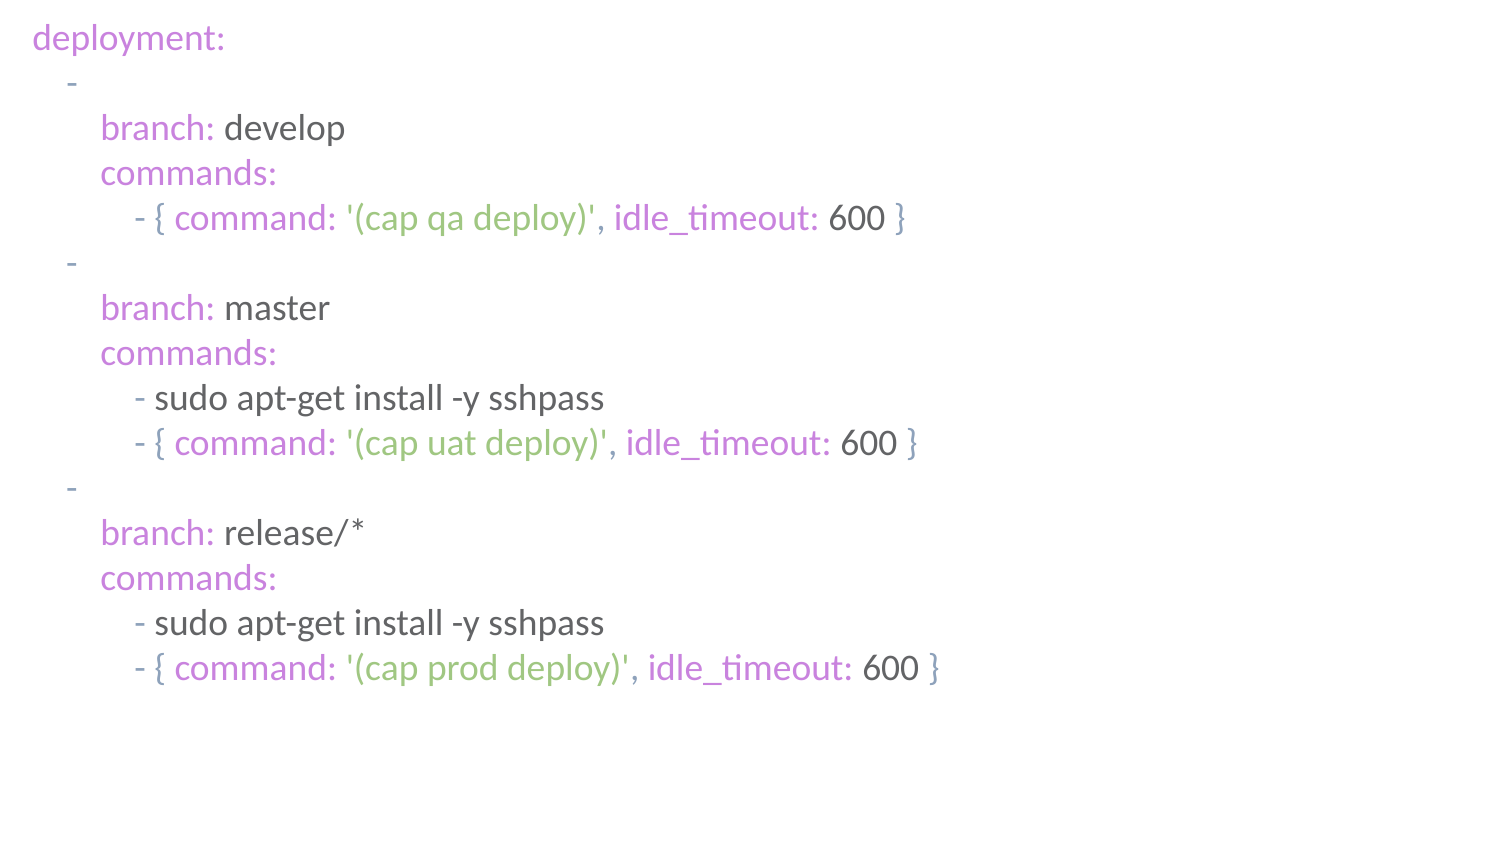

deployment:
    -
        branch: develop
        commands:
            - { command: '(cap qa deploy)', idle_timeout: 600 }
    -
        branch: master
        commands:
            - sudo apt-get install -y sshpass
            - { command: '(cap uat deploy)', idle_timeout: 600 }
    -
        branch: release/*
        commands:
            - sudo apt-get install -y sshpass
            - { command: '(cap prod deploy)', idle_timeout: 600 }